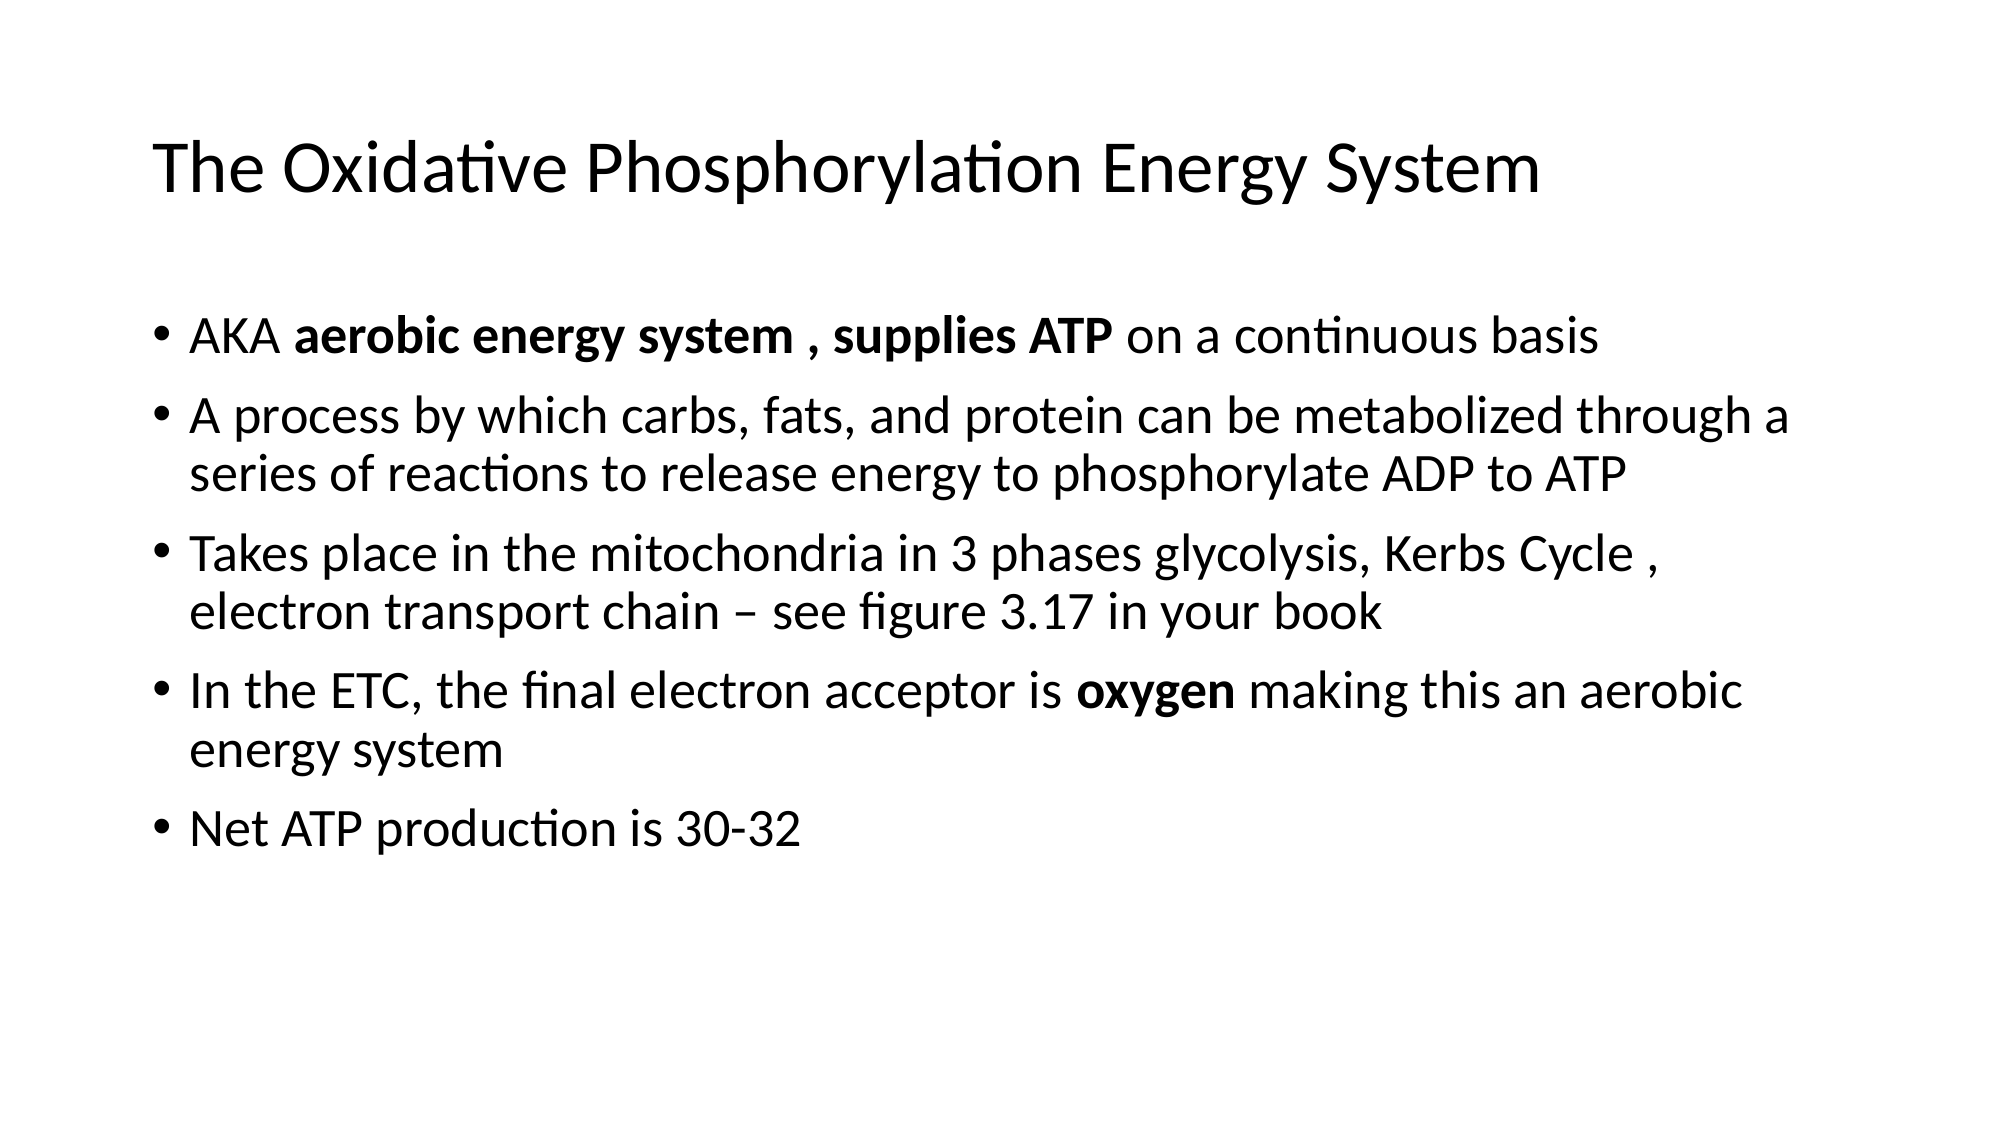

# The Oxidative Phosphorylation Energy System
AKA aerobic energy system , supplies ATP on a continuous basis
A process by which carbs, fats, and protein can be metabolized through a series of reactions to release energy to phosphorylate ADP to ATP
Takes place in the mitochondria in 3 phases glycolysis, Kerbs Cycle , electron transport chain – see figure 3.17 in your book
In the ETC, the final electron acceptor is oxygen making this an aerobic energy system
Net ATP production is 30-32